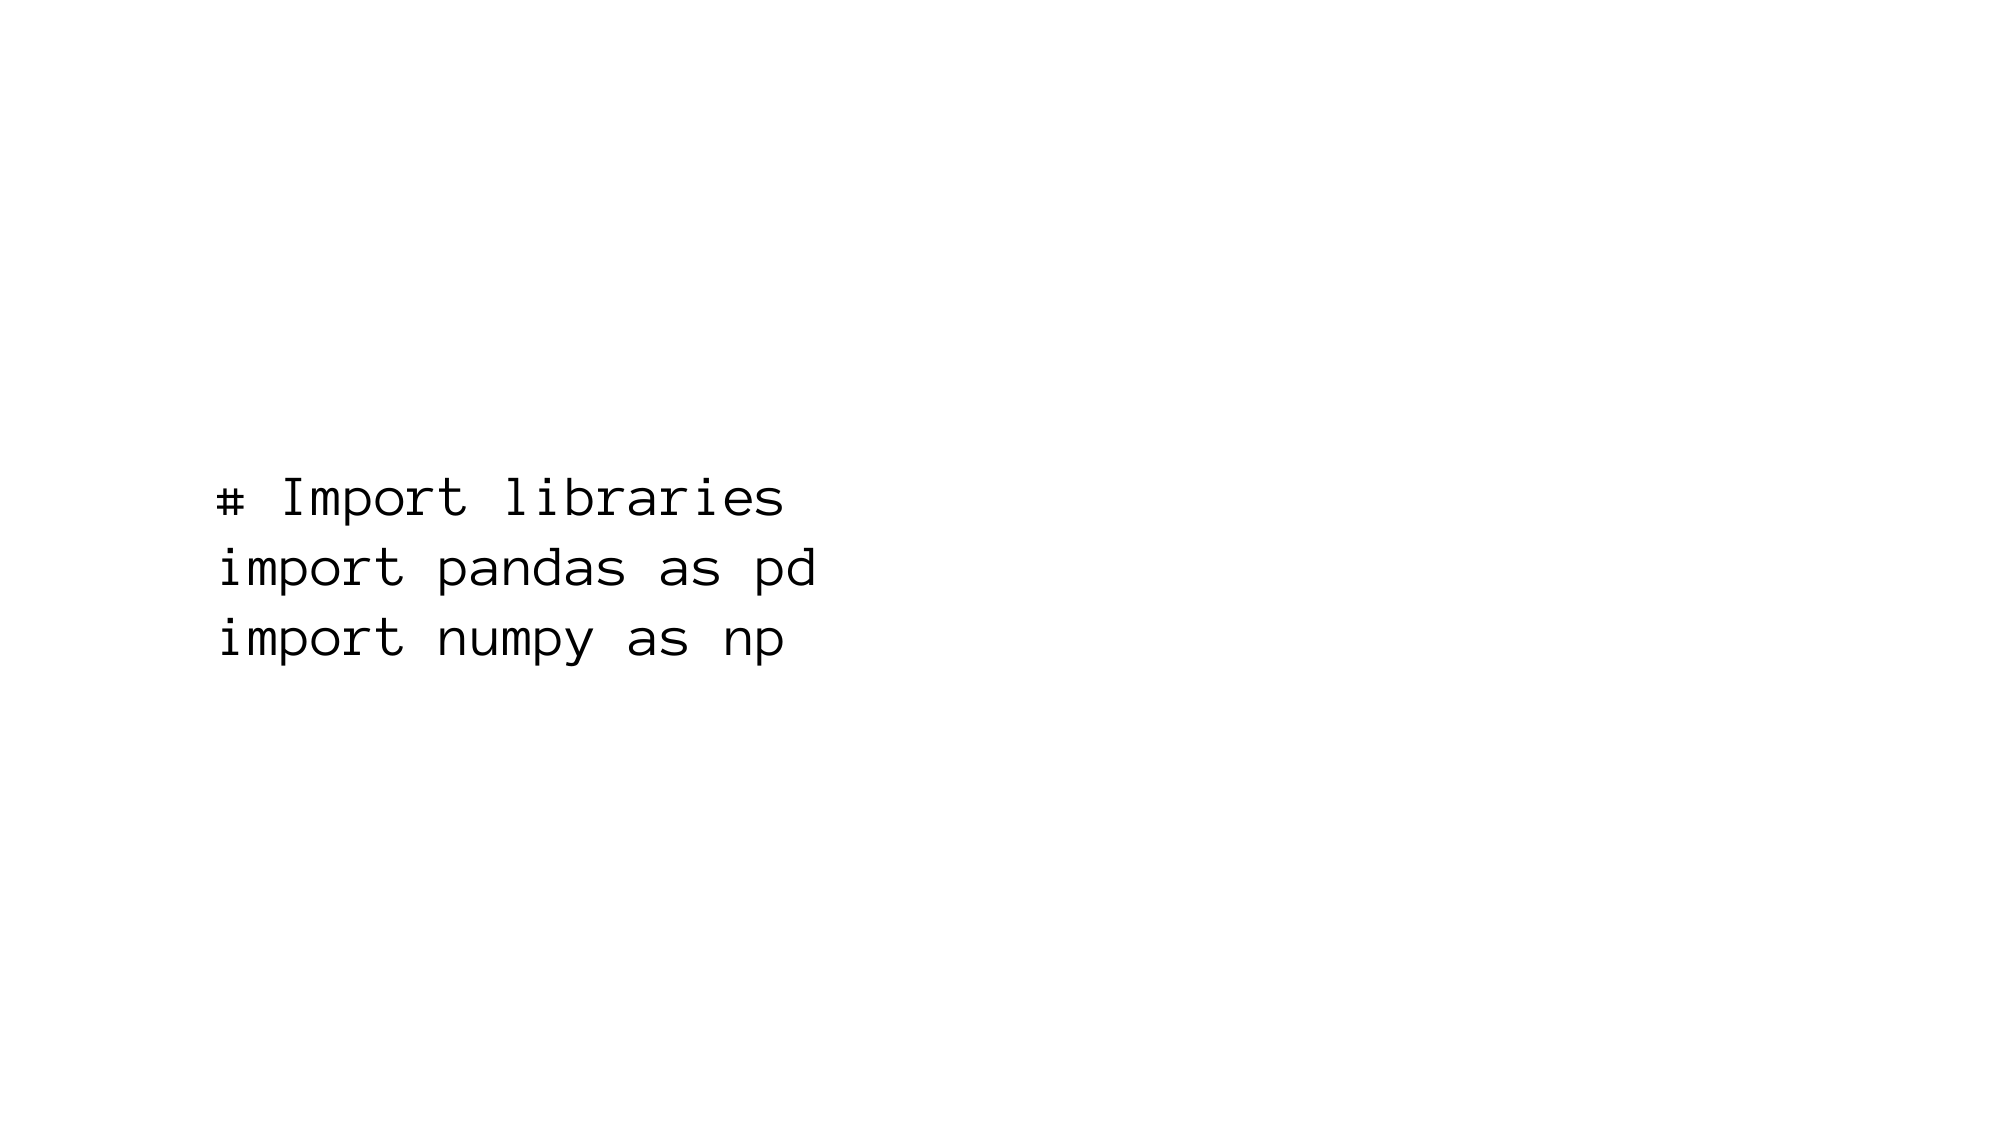

# Import libraries
import pandas as pd
import numpy as np